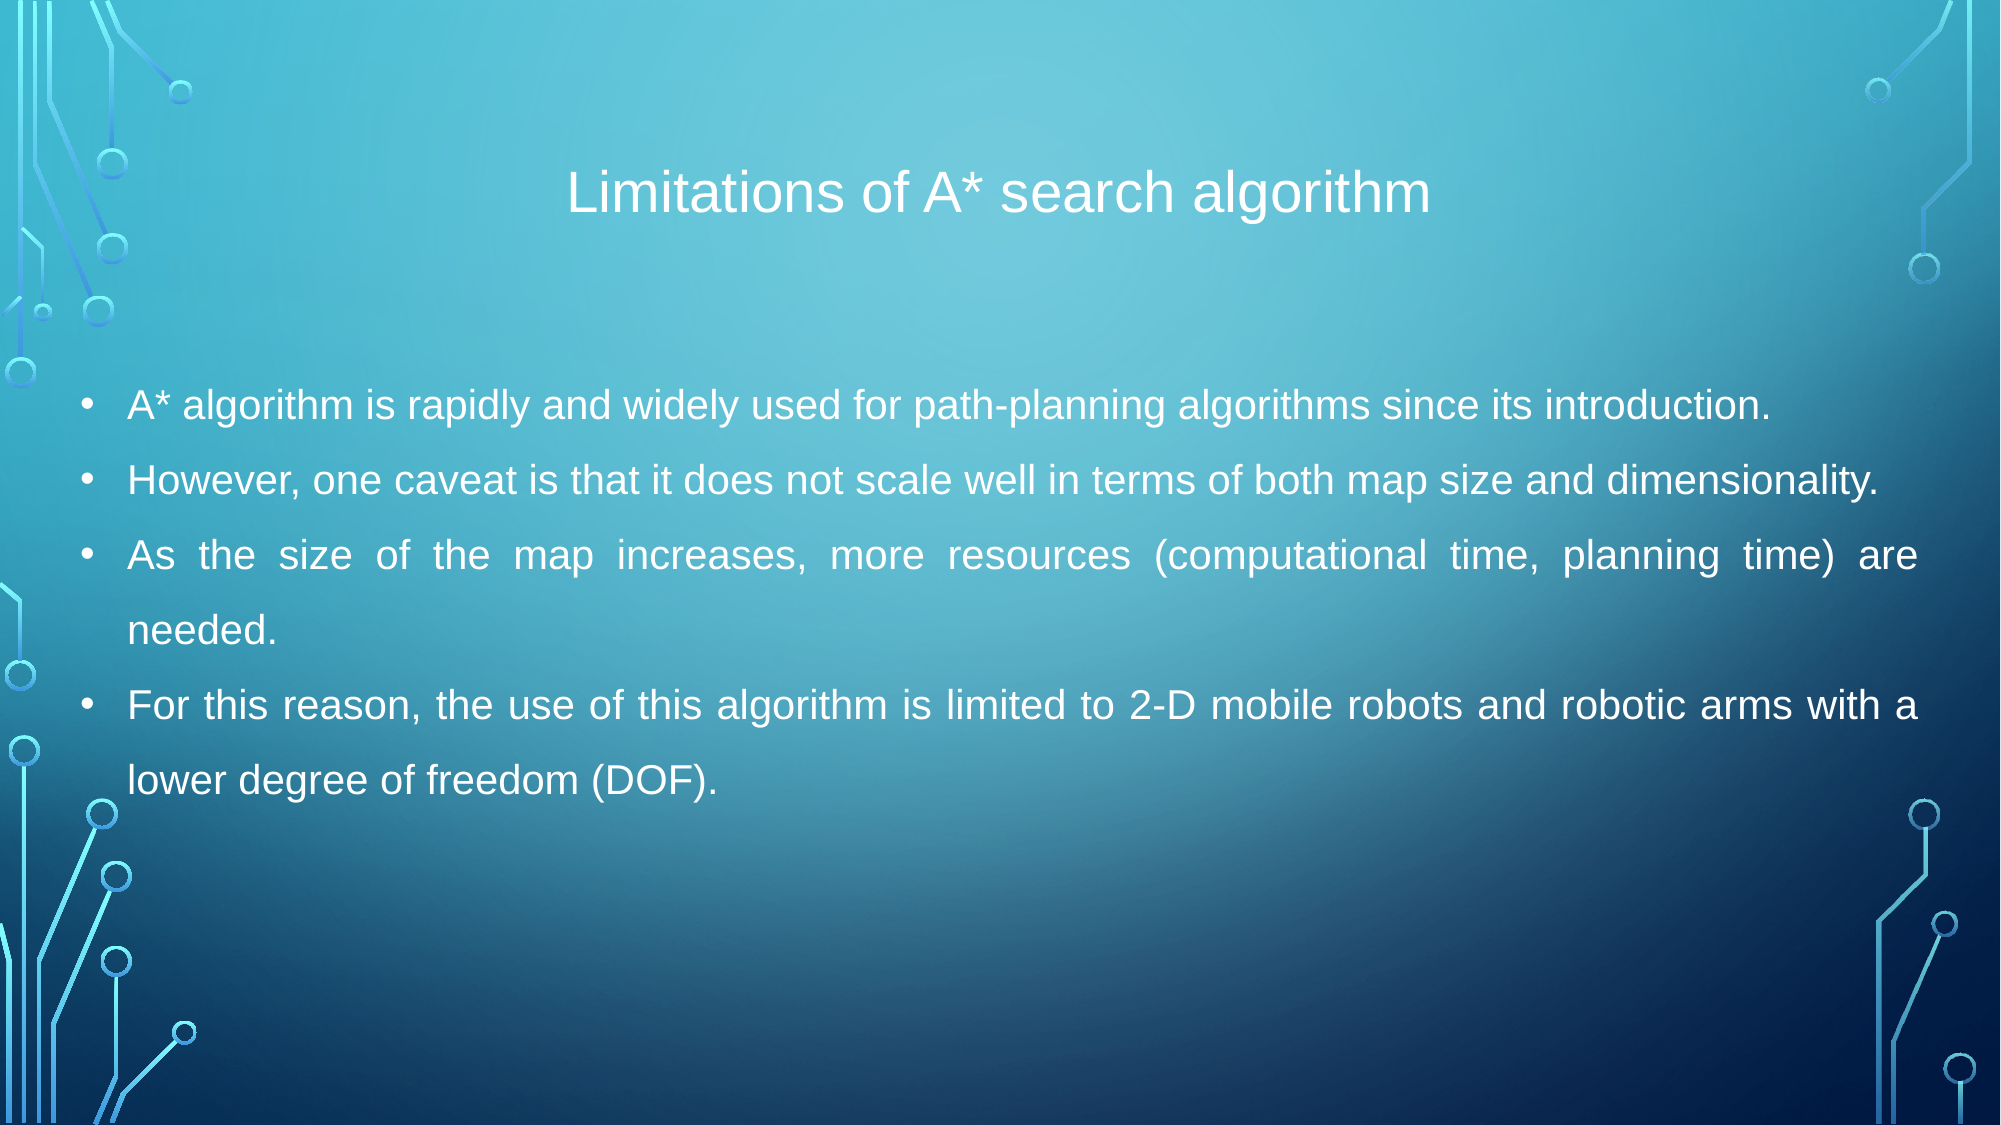

Limitations of A* search algorithm
A* algorithm is rapidly and widely used for path-planning algorithms since its introduction.
However, one caveat is that it does not scale well in terms of both map size and dimensionality.
As the size of the map increases, more resources (computational time, planning time) are needed.
For this reason, the use of this algorithm is limited to 2-D mobile robots and robotic arms with a lower degree of freedom (DOF).